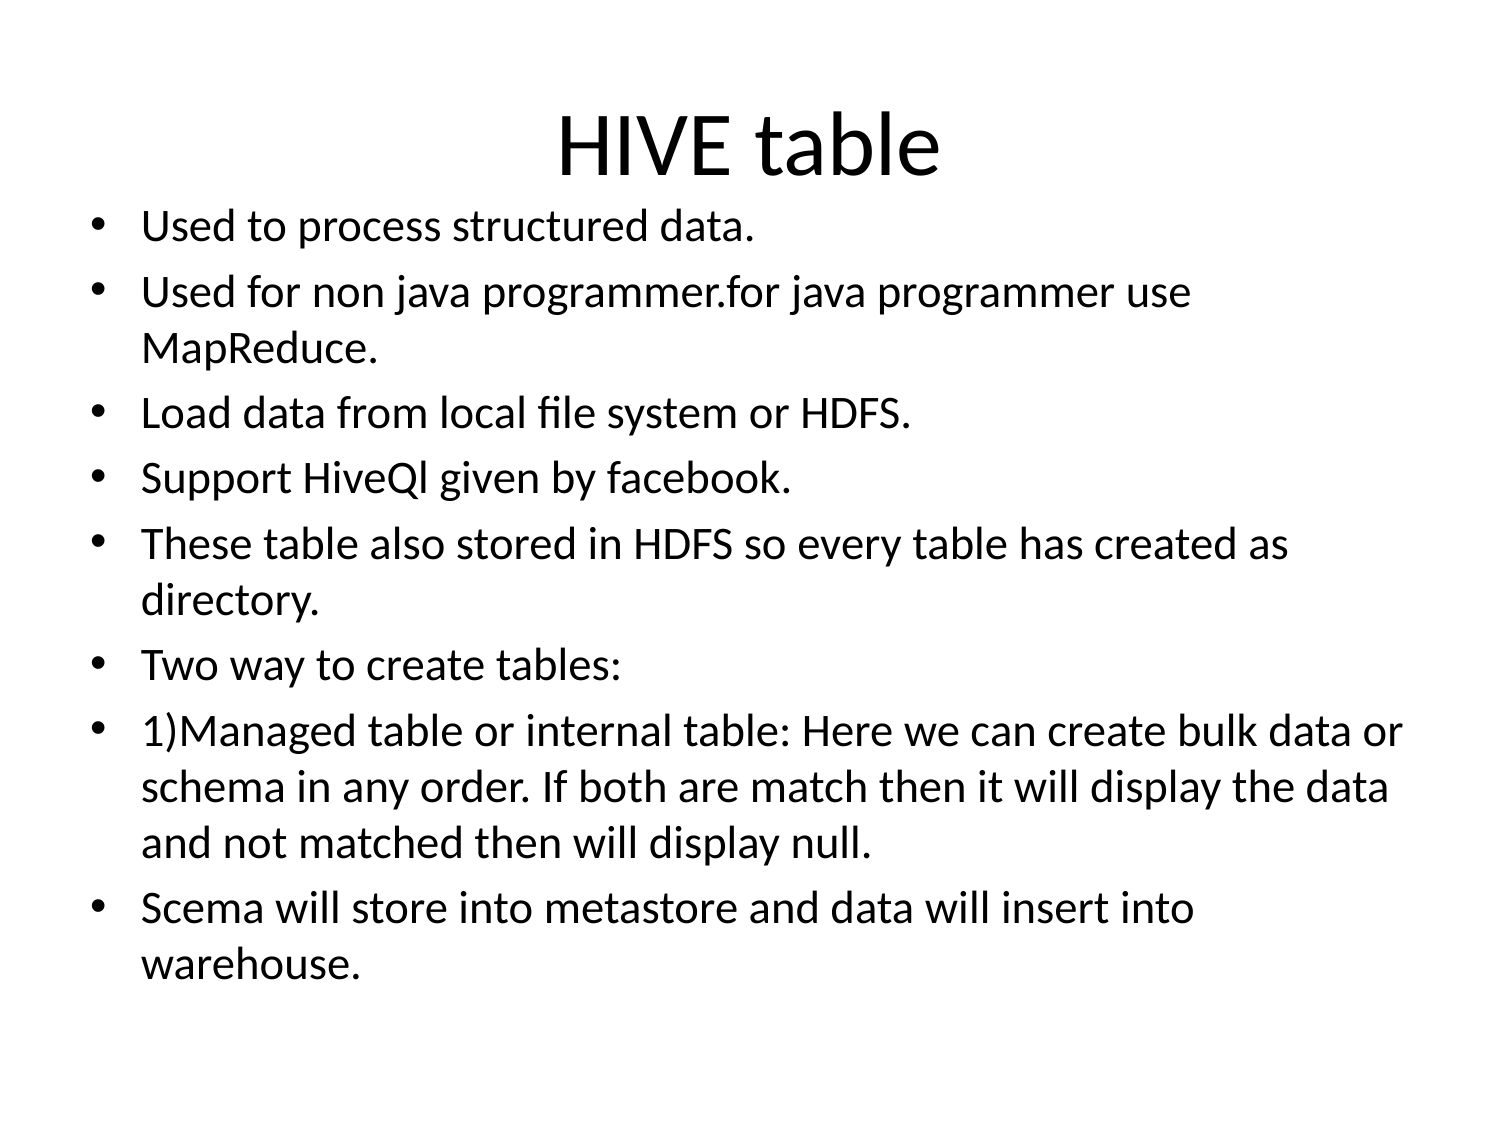

# HIVE table
Used to process structured data.
Used for non java programmer.for java programmer use MapReduce.
Load data from local file system or HDFS.
Support HiveQl given by facebook.
These table also stored in HDFS so every table has created as directory.
Two way to create tables:
1)Managed table or internal table: Here we can create bulk data or schema in any order. If both are match then it will display the data and not matched then will display null.
Scema will store into metastore and data will insert into warehouse.